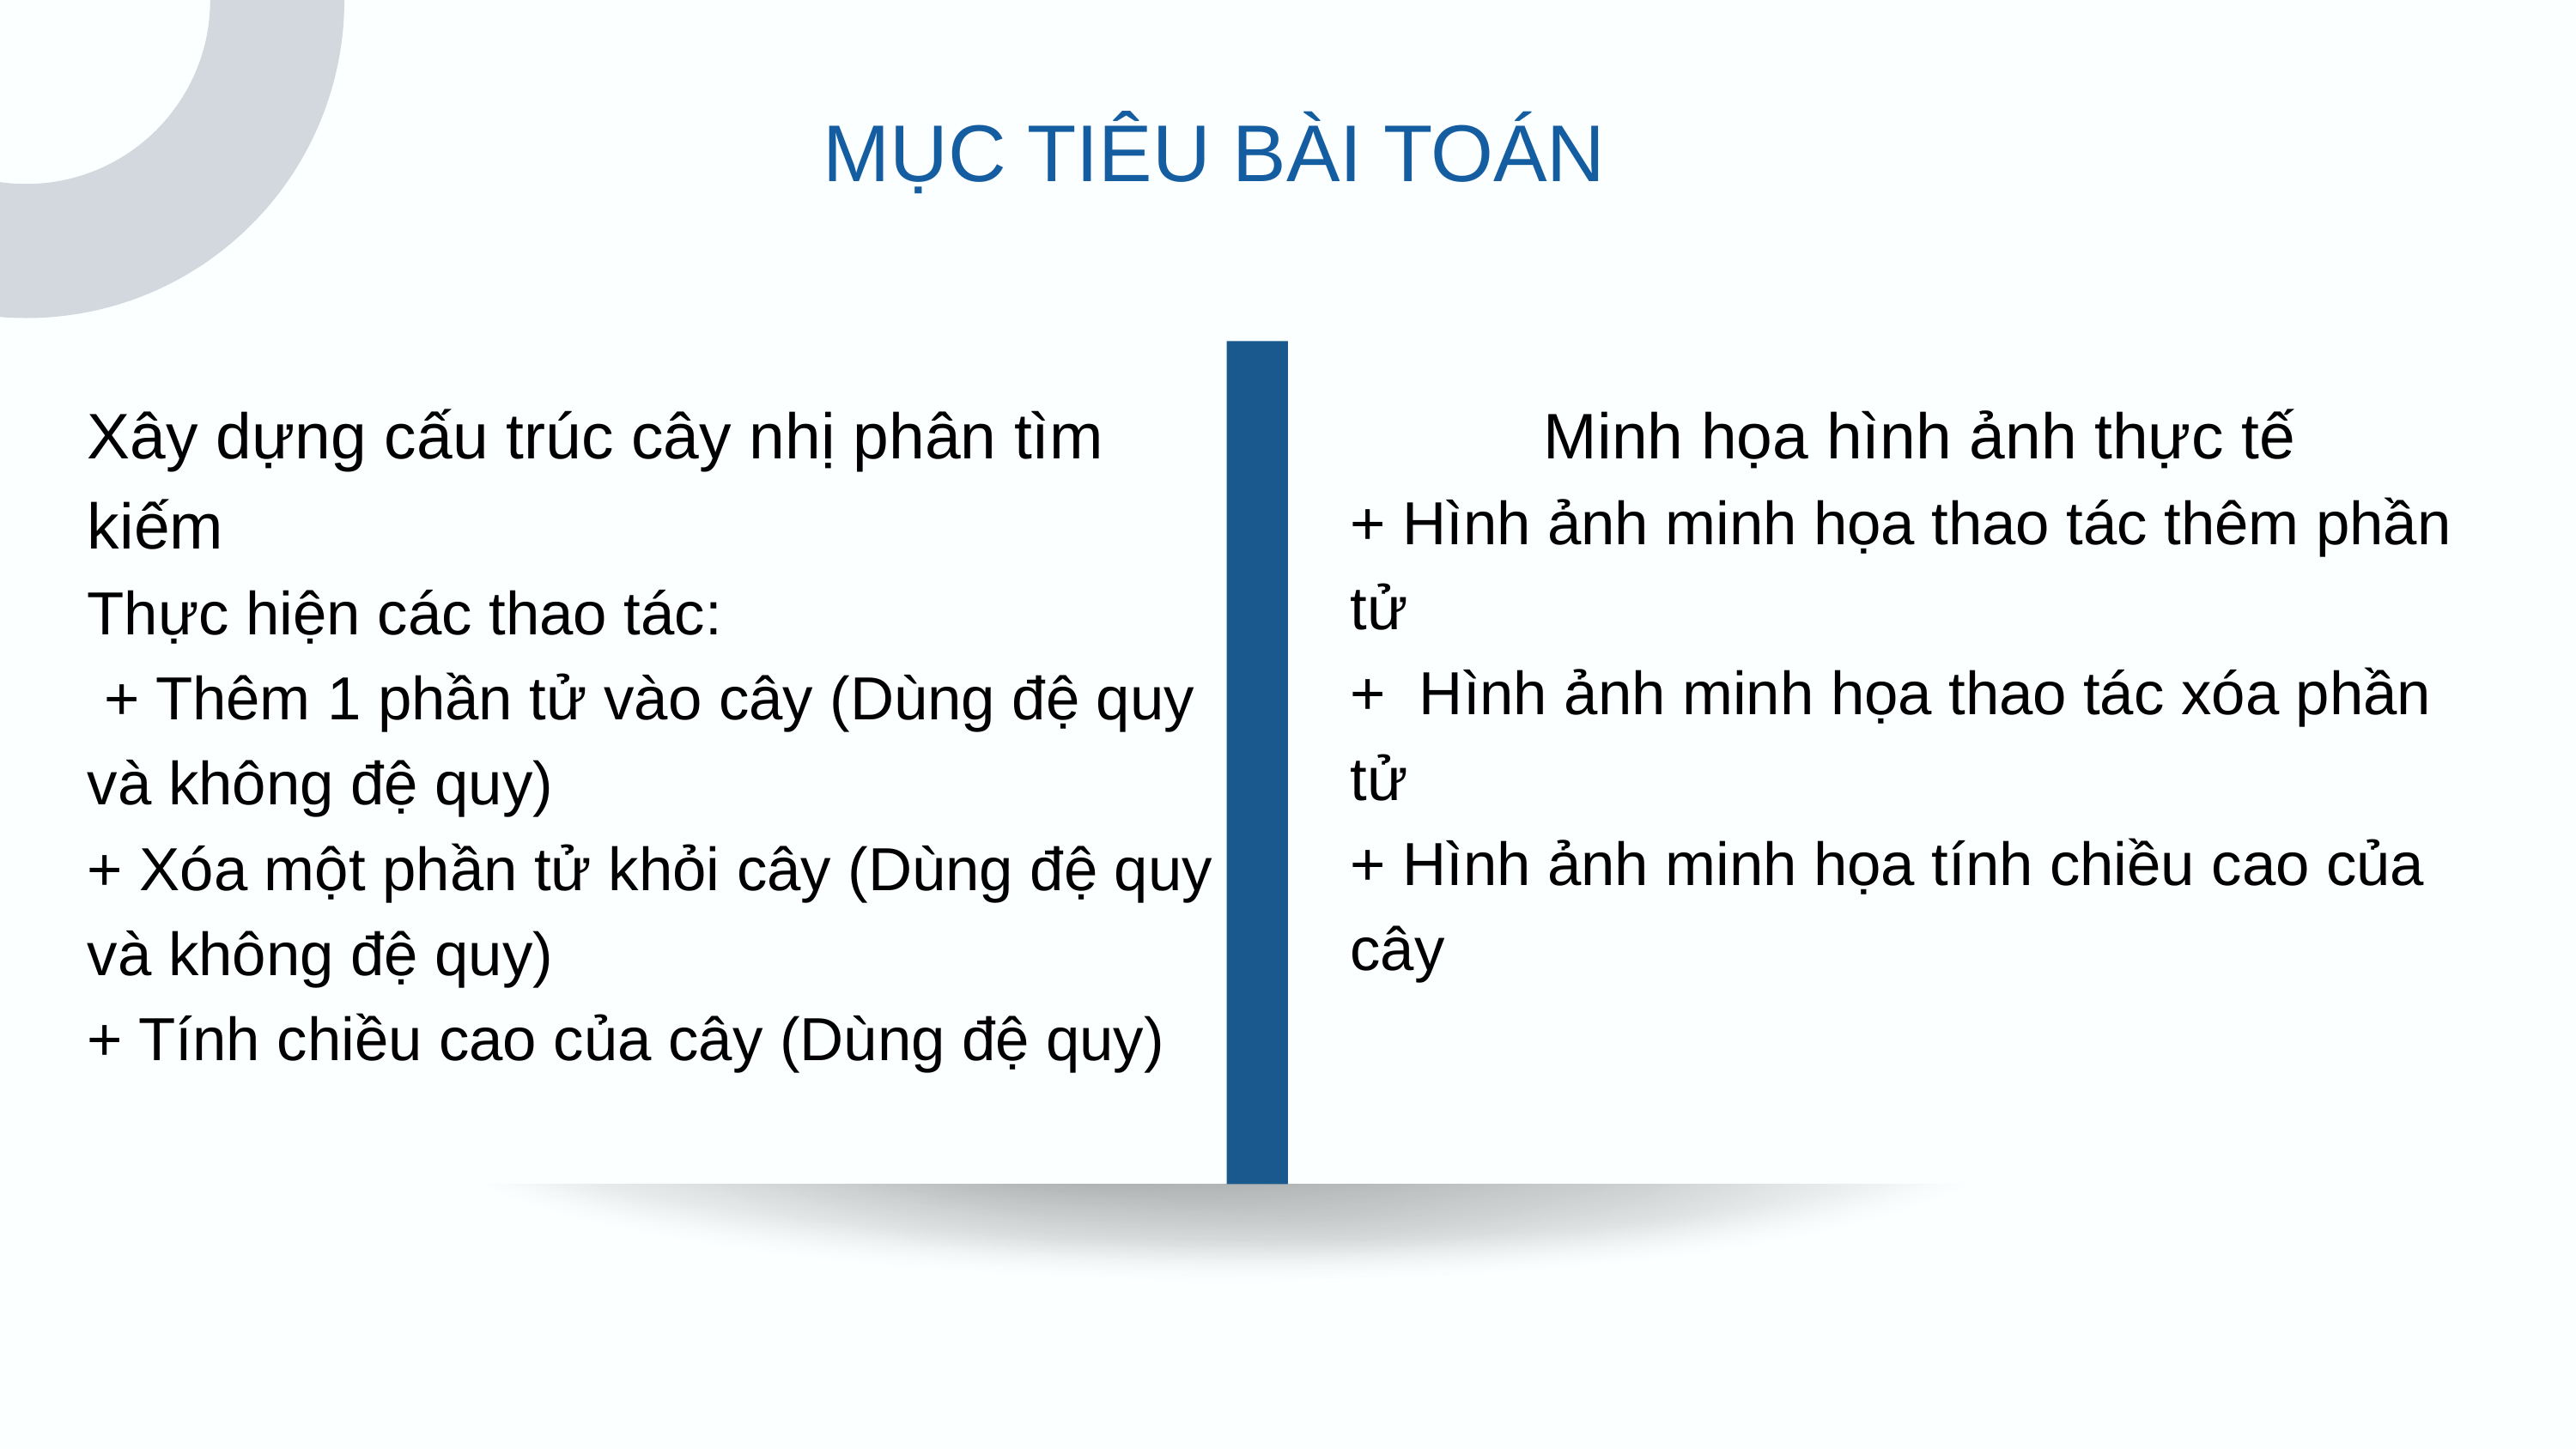

MỤC TIÊU BÀI TOÁN

Xây dựng cấu trúc cây nhị phân tìm kiếm
Thực hiện các thao tác:
 + Thêm 1 phần tử vào cây (Dùng đệ quy và không đệ quy)
+ Xóa một phần tử khỏi cây (Dùng đệ quy và không đệ quy)
+ Tính chiều cao của cây (Dùng đệ quy)

Minh họa hình ảnh thực tế
+ Hình ảnh minh họa thao tác thêm phần tử
+  Hình ảnh minh họa thao tác xóa phần tử
+ Hình ảnh minh họa tính chiều cao của cây